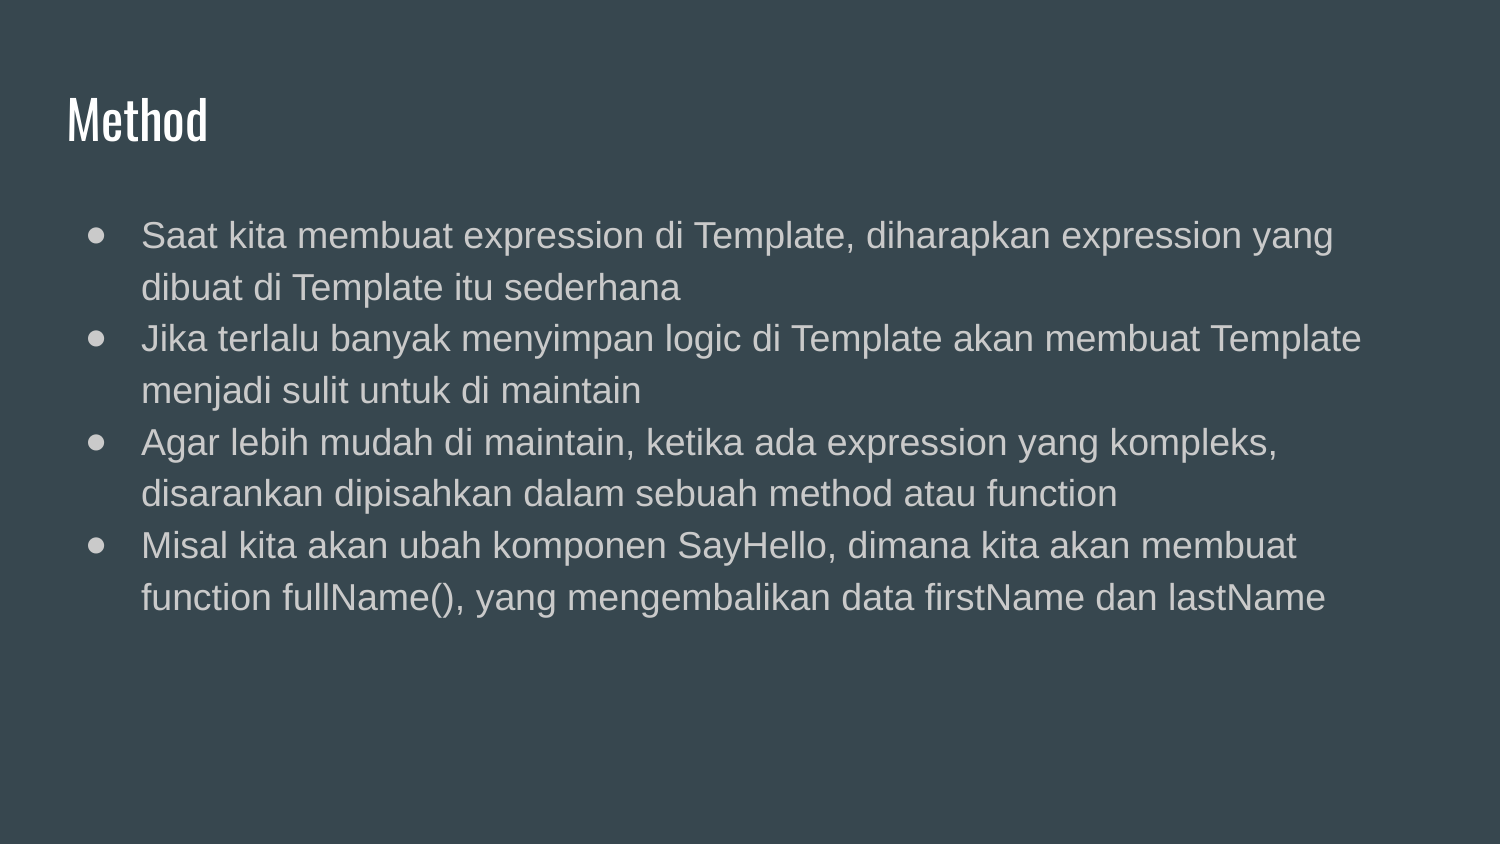

# Method
Saat kita membuat expression di Template, diharapkan expression yang dibuat di Template itu sederhana
Jika terlalu banyak menyimpan logic di Template akan membuat Template menjadi sulit untuk di maintain
Agar lebih mudah di maintain, ketika ada expression yang kompleks, disarankan dipisahkan dalam sebuah method atau function
Misal kita akan ubah komponen SayHello, dimana kita akan membuat function fullName(), yang mengembalikan data firstName dan lastName